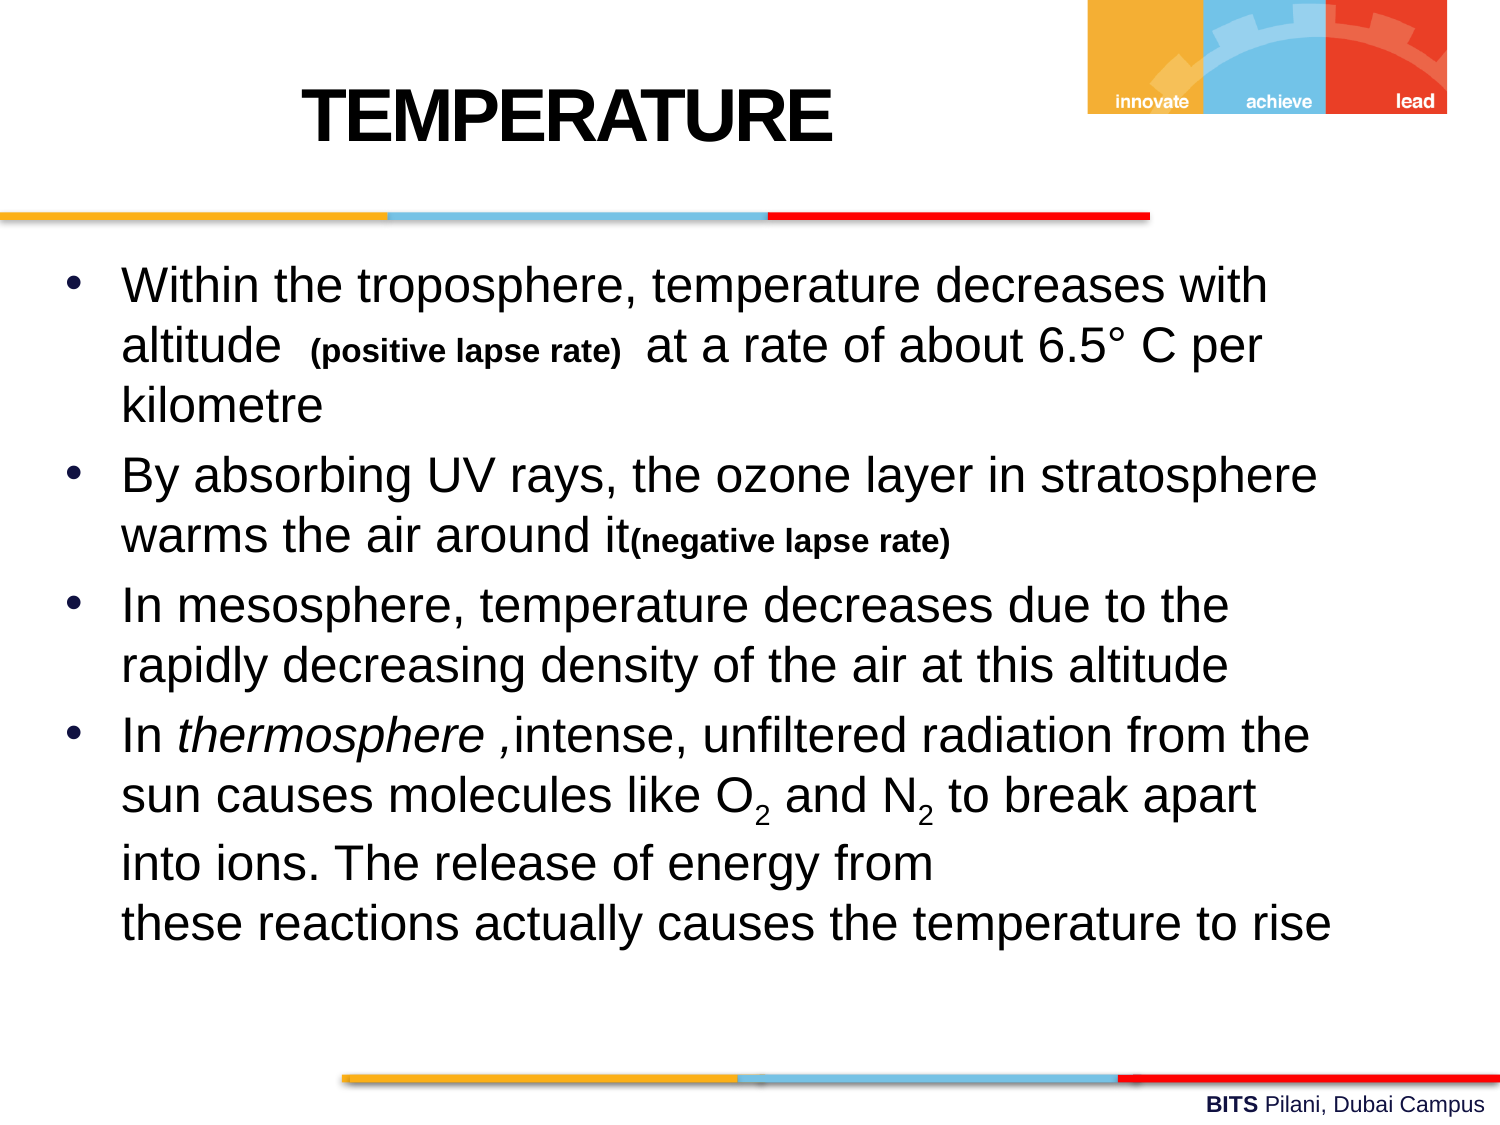

TEMPERATURE
Within the troposphere, temperature decreases with altitude  (positive lapse rate)  at a rate of about 6.5° C per kilometre
By absorbing UV rays, the ozone layer in stratosphere warms the air around it(negative lapse rate)
In mesosphere, temperature decreases due to the rapidly decreasing density of the air at this altitude
In thermosphere ,intense, unfiltered radiation from the sun causes molecules like O2 and N2 to break apart into ions. The release of energy from these reactions actually causes the temperature to rise